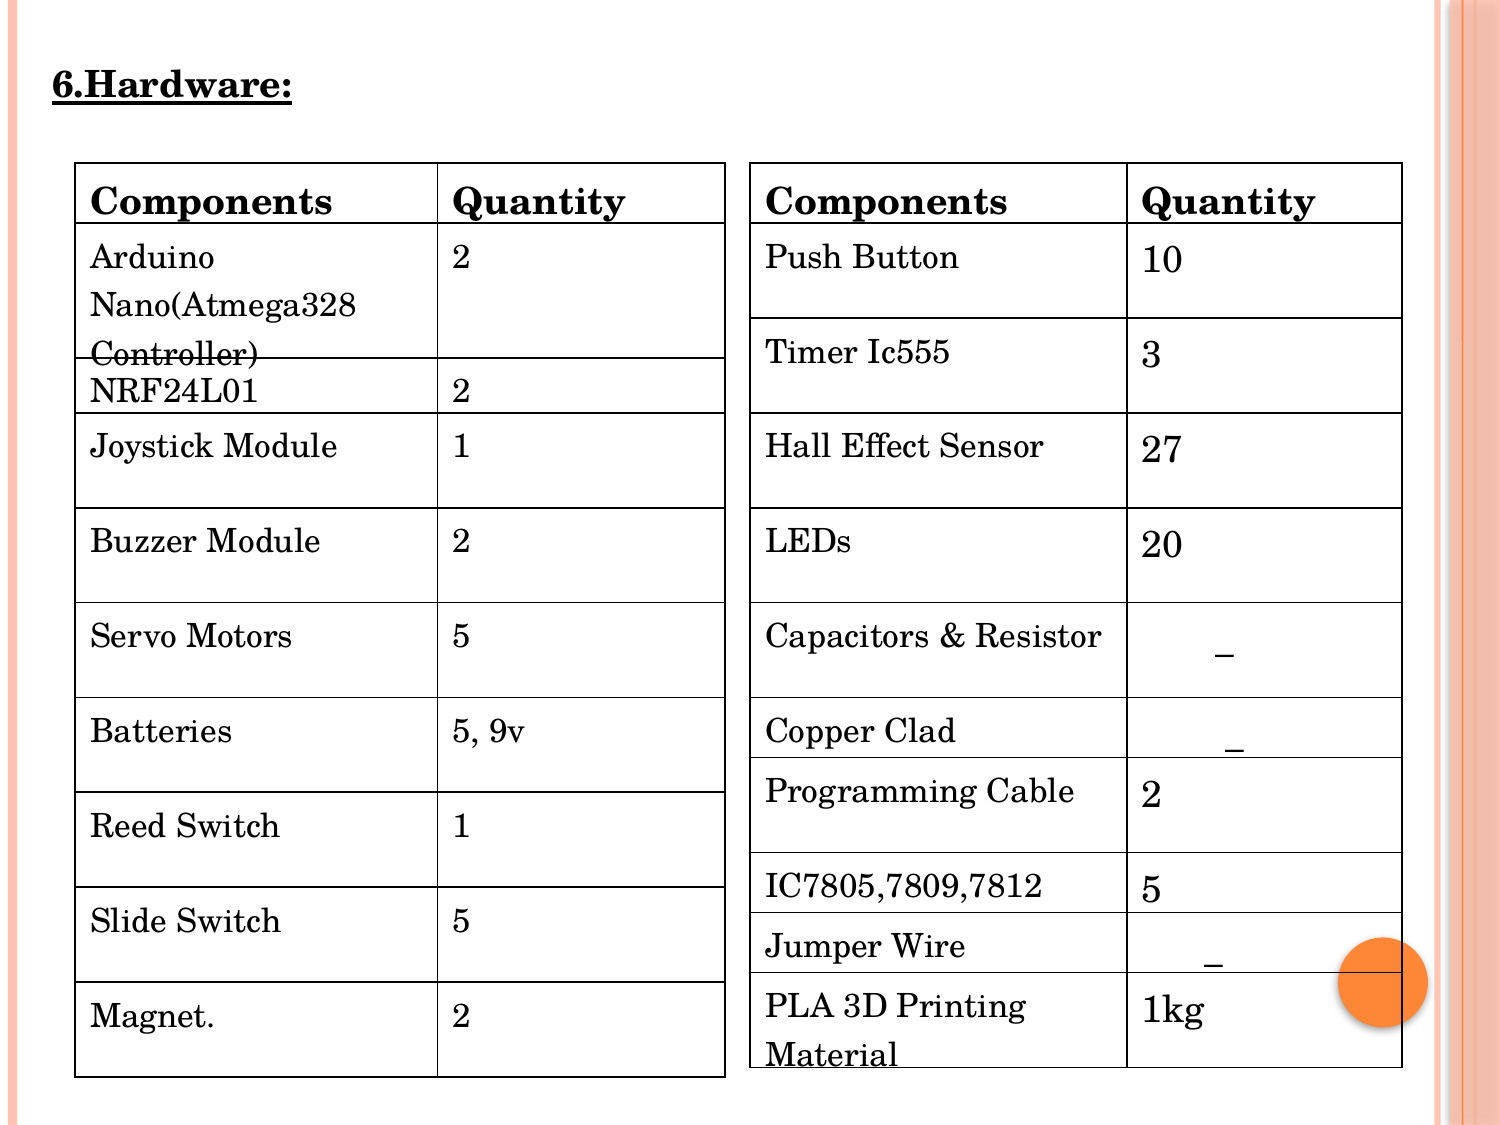

6.Hardware:

| Components | Quantity |
| --- | --- |
| Arduino Nano(Atmega328 Controller) | 2 |
| NRF24L01 | 2 |
| Joystick Module | 1 |
| Buzzer Module | 2 |
| Servo Motors | 5 |
| Batteries | 5, 9v |
| Reed Switch | 1 |
| Slide Switch | 5 |
| Magnet. | 2 |
| Components | Quantity |
| --- | --- |
| Push Button | 10 |
| Timer Ic555 | 3 |
| Hall Effect Sensor | 27 |
| LEDs | 20 |
| Capacitors & Resistor | \_ |
| Copper Clad | \_ |
| Programming Cable | 2 |
| IC7805,7809,7812 | 5 |
| Jumper Wire | \_ |
| PLA 3D Printing Material | 1kg |